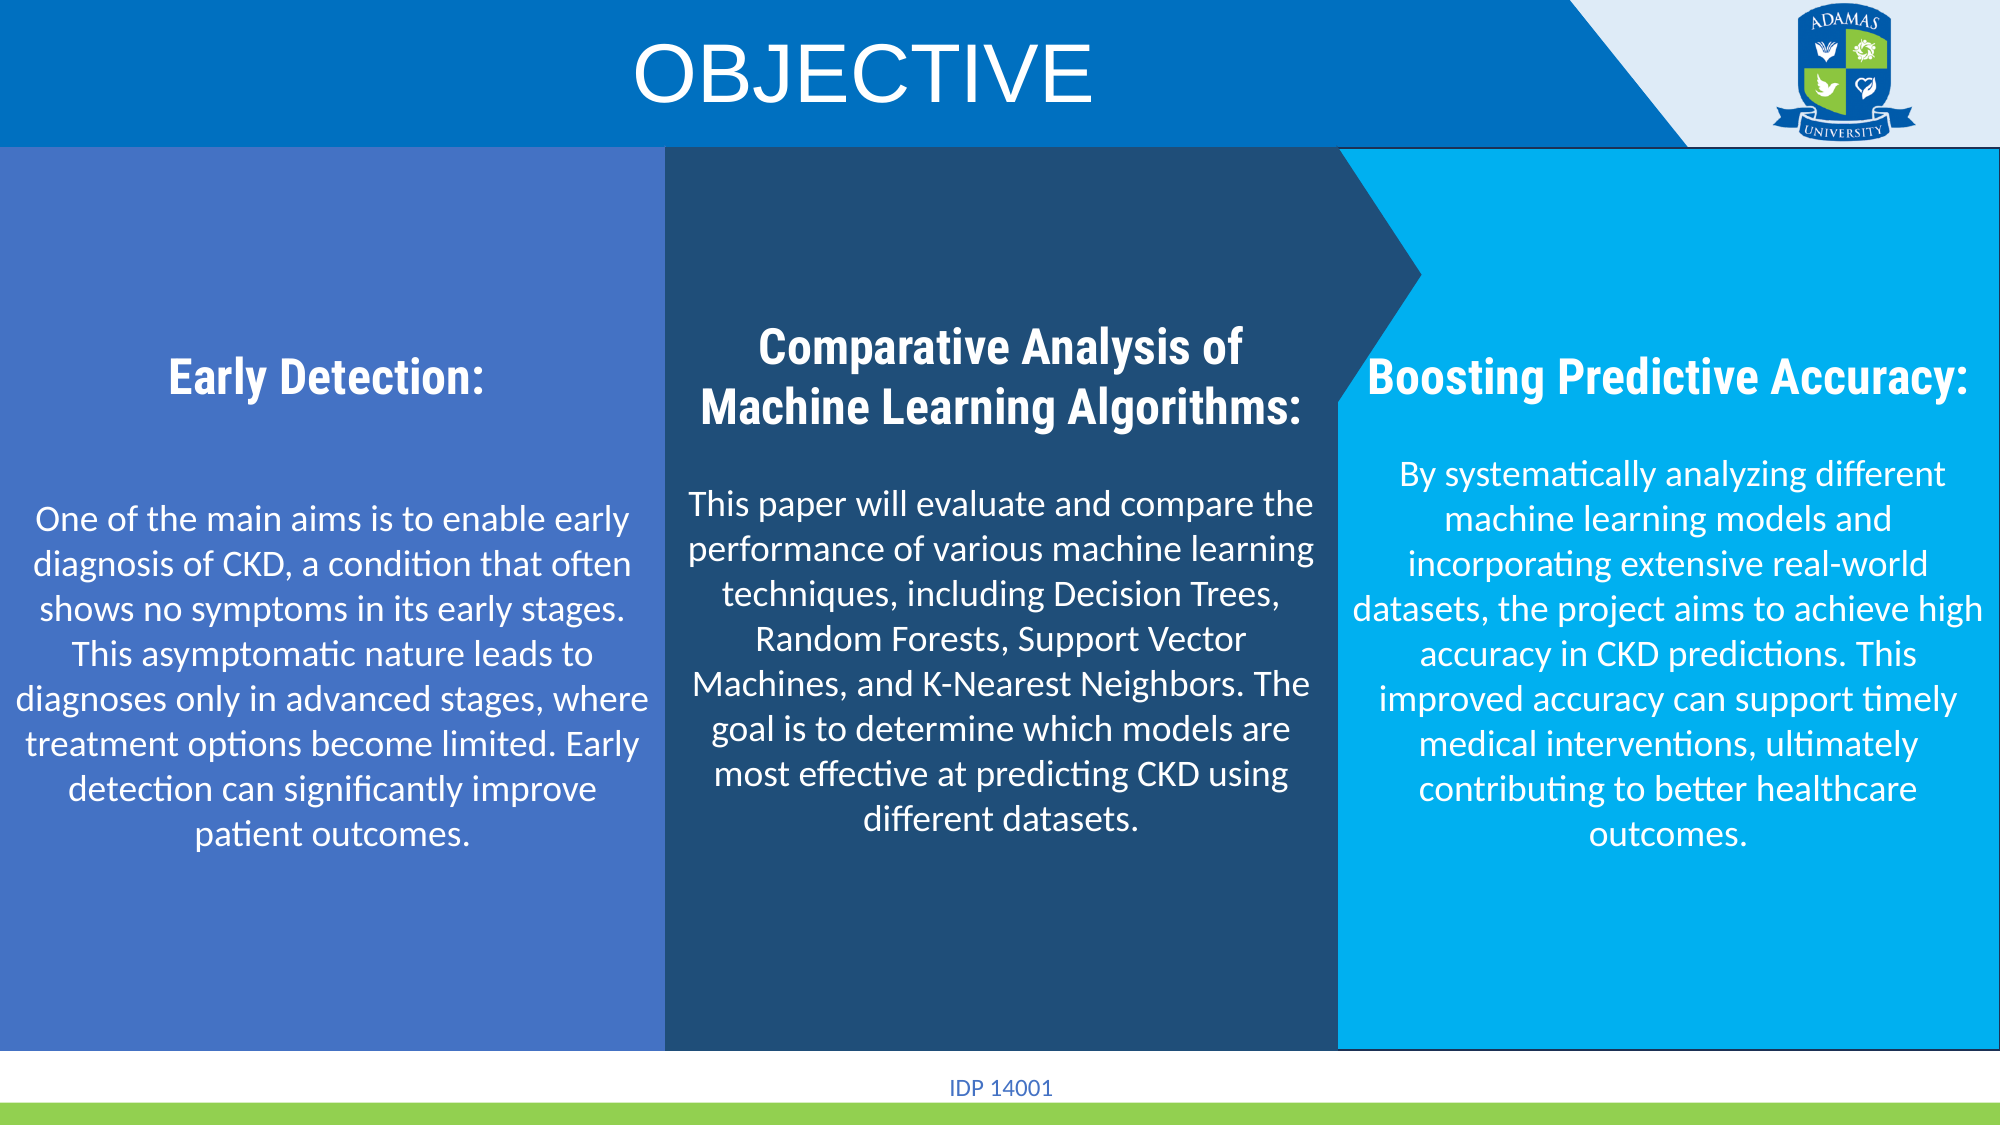

OBJECTIVE
Comparative Analysis of Machine Learning Algorithms:

This paper will evaluate and compare the performance of various machine learning techniques, including Decision Trees, Random Forests, Support Vector Machines, and K-Nearest Neighbors. The goal is to determine which models are most effective at predicting CKD using different datasets.

Early Detection:

One of the main aims is to enable early diagnosis of CKD, a condition that often shows no symptoms in its early stages. This asymptomatic nature leads to diagnoses only in advanced stages, where treatment options become limited. Early detection can significantly improve patient outcomes.

Boosting Predictive Accuracy:

 By systematically analyzing different machine learning models and incorporating extensive real-world datasets, the project aims to achieve high accuracy in CKD predictions. This improved accuracy can support timely medical interventions, ultimately contributing to better healthcare outcomes.
IDP 14001